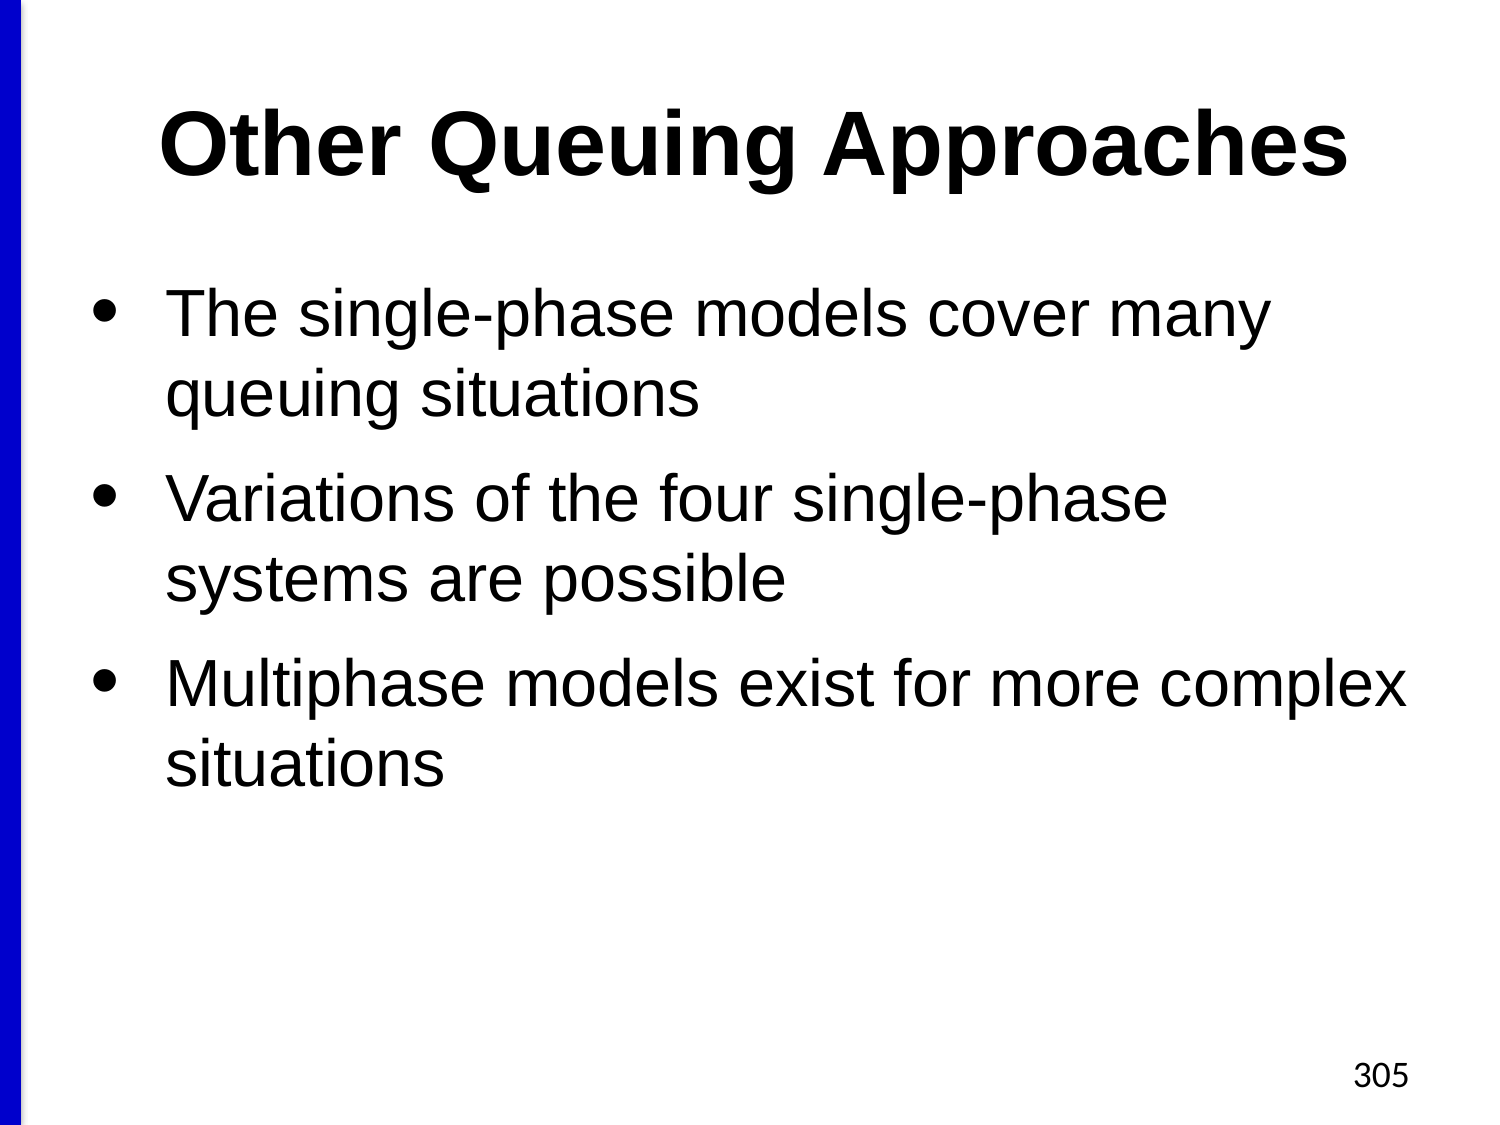

# Other Queuing Approaches
The single-phase models cover many queuing situations
Variations of the four single-phase systems are possible
Multiphase models exist for more complex situations

305